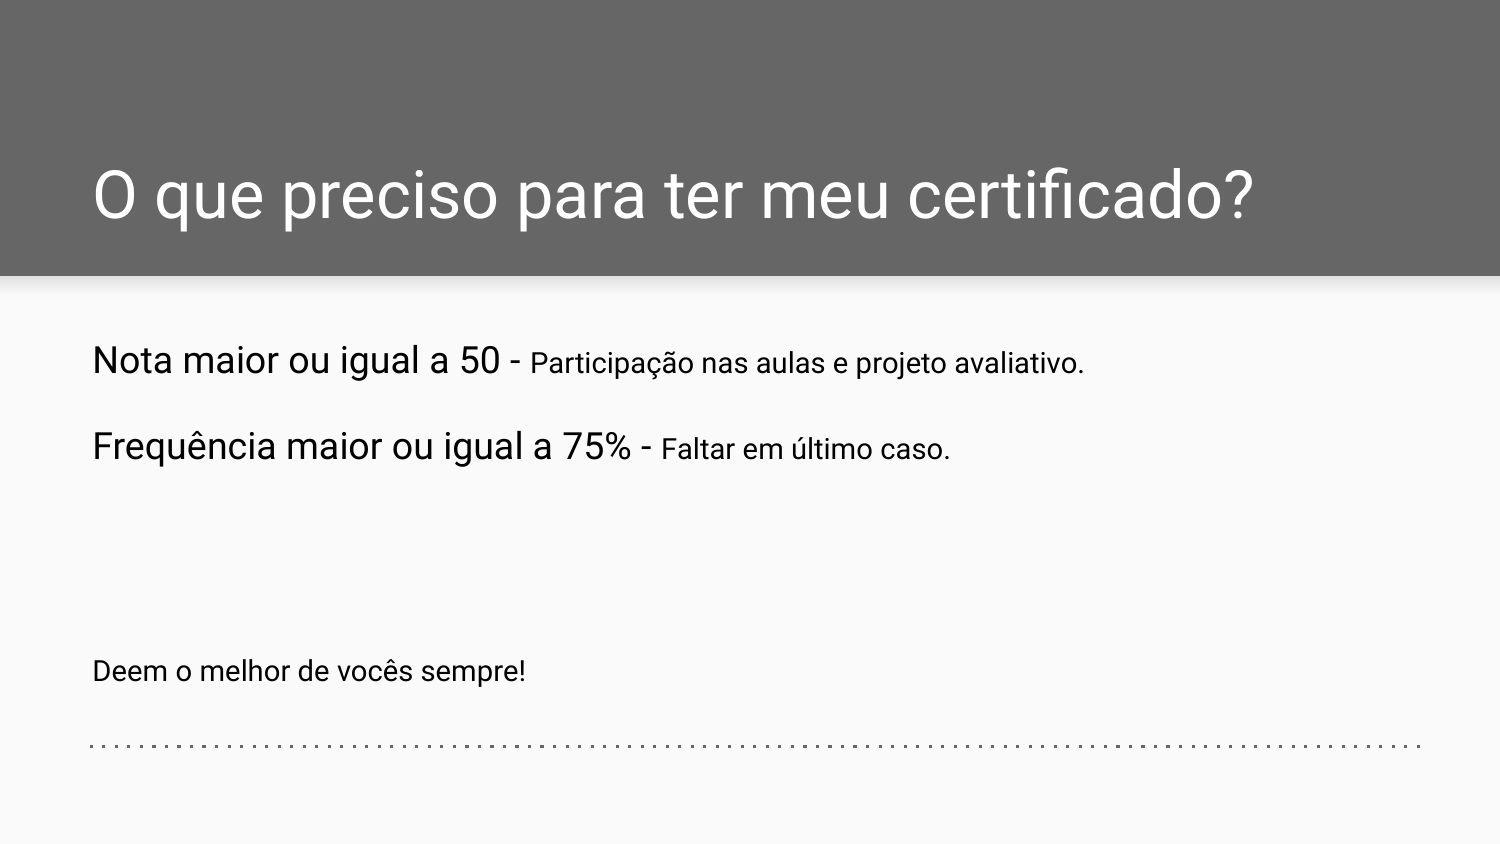

# O que preciso para ter meu certificado?
Nota maior ou igual a 50 - Participação nas aulas e projeto avaliativo.
Frequência maior ou igual a 75% - Faltar em último caso.

Deem o melhor de vocês sempre!